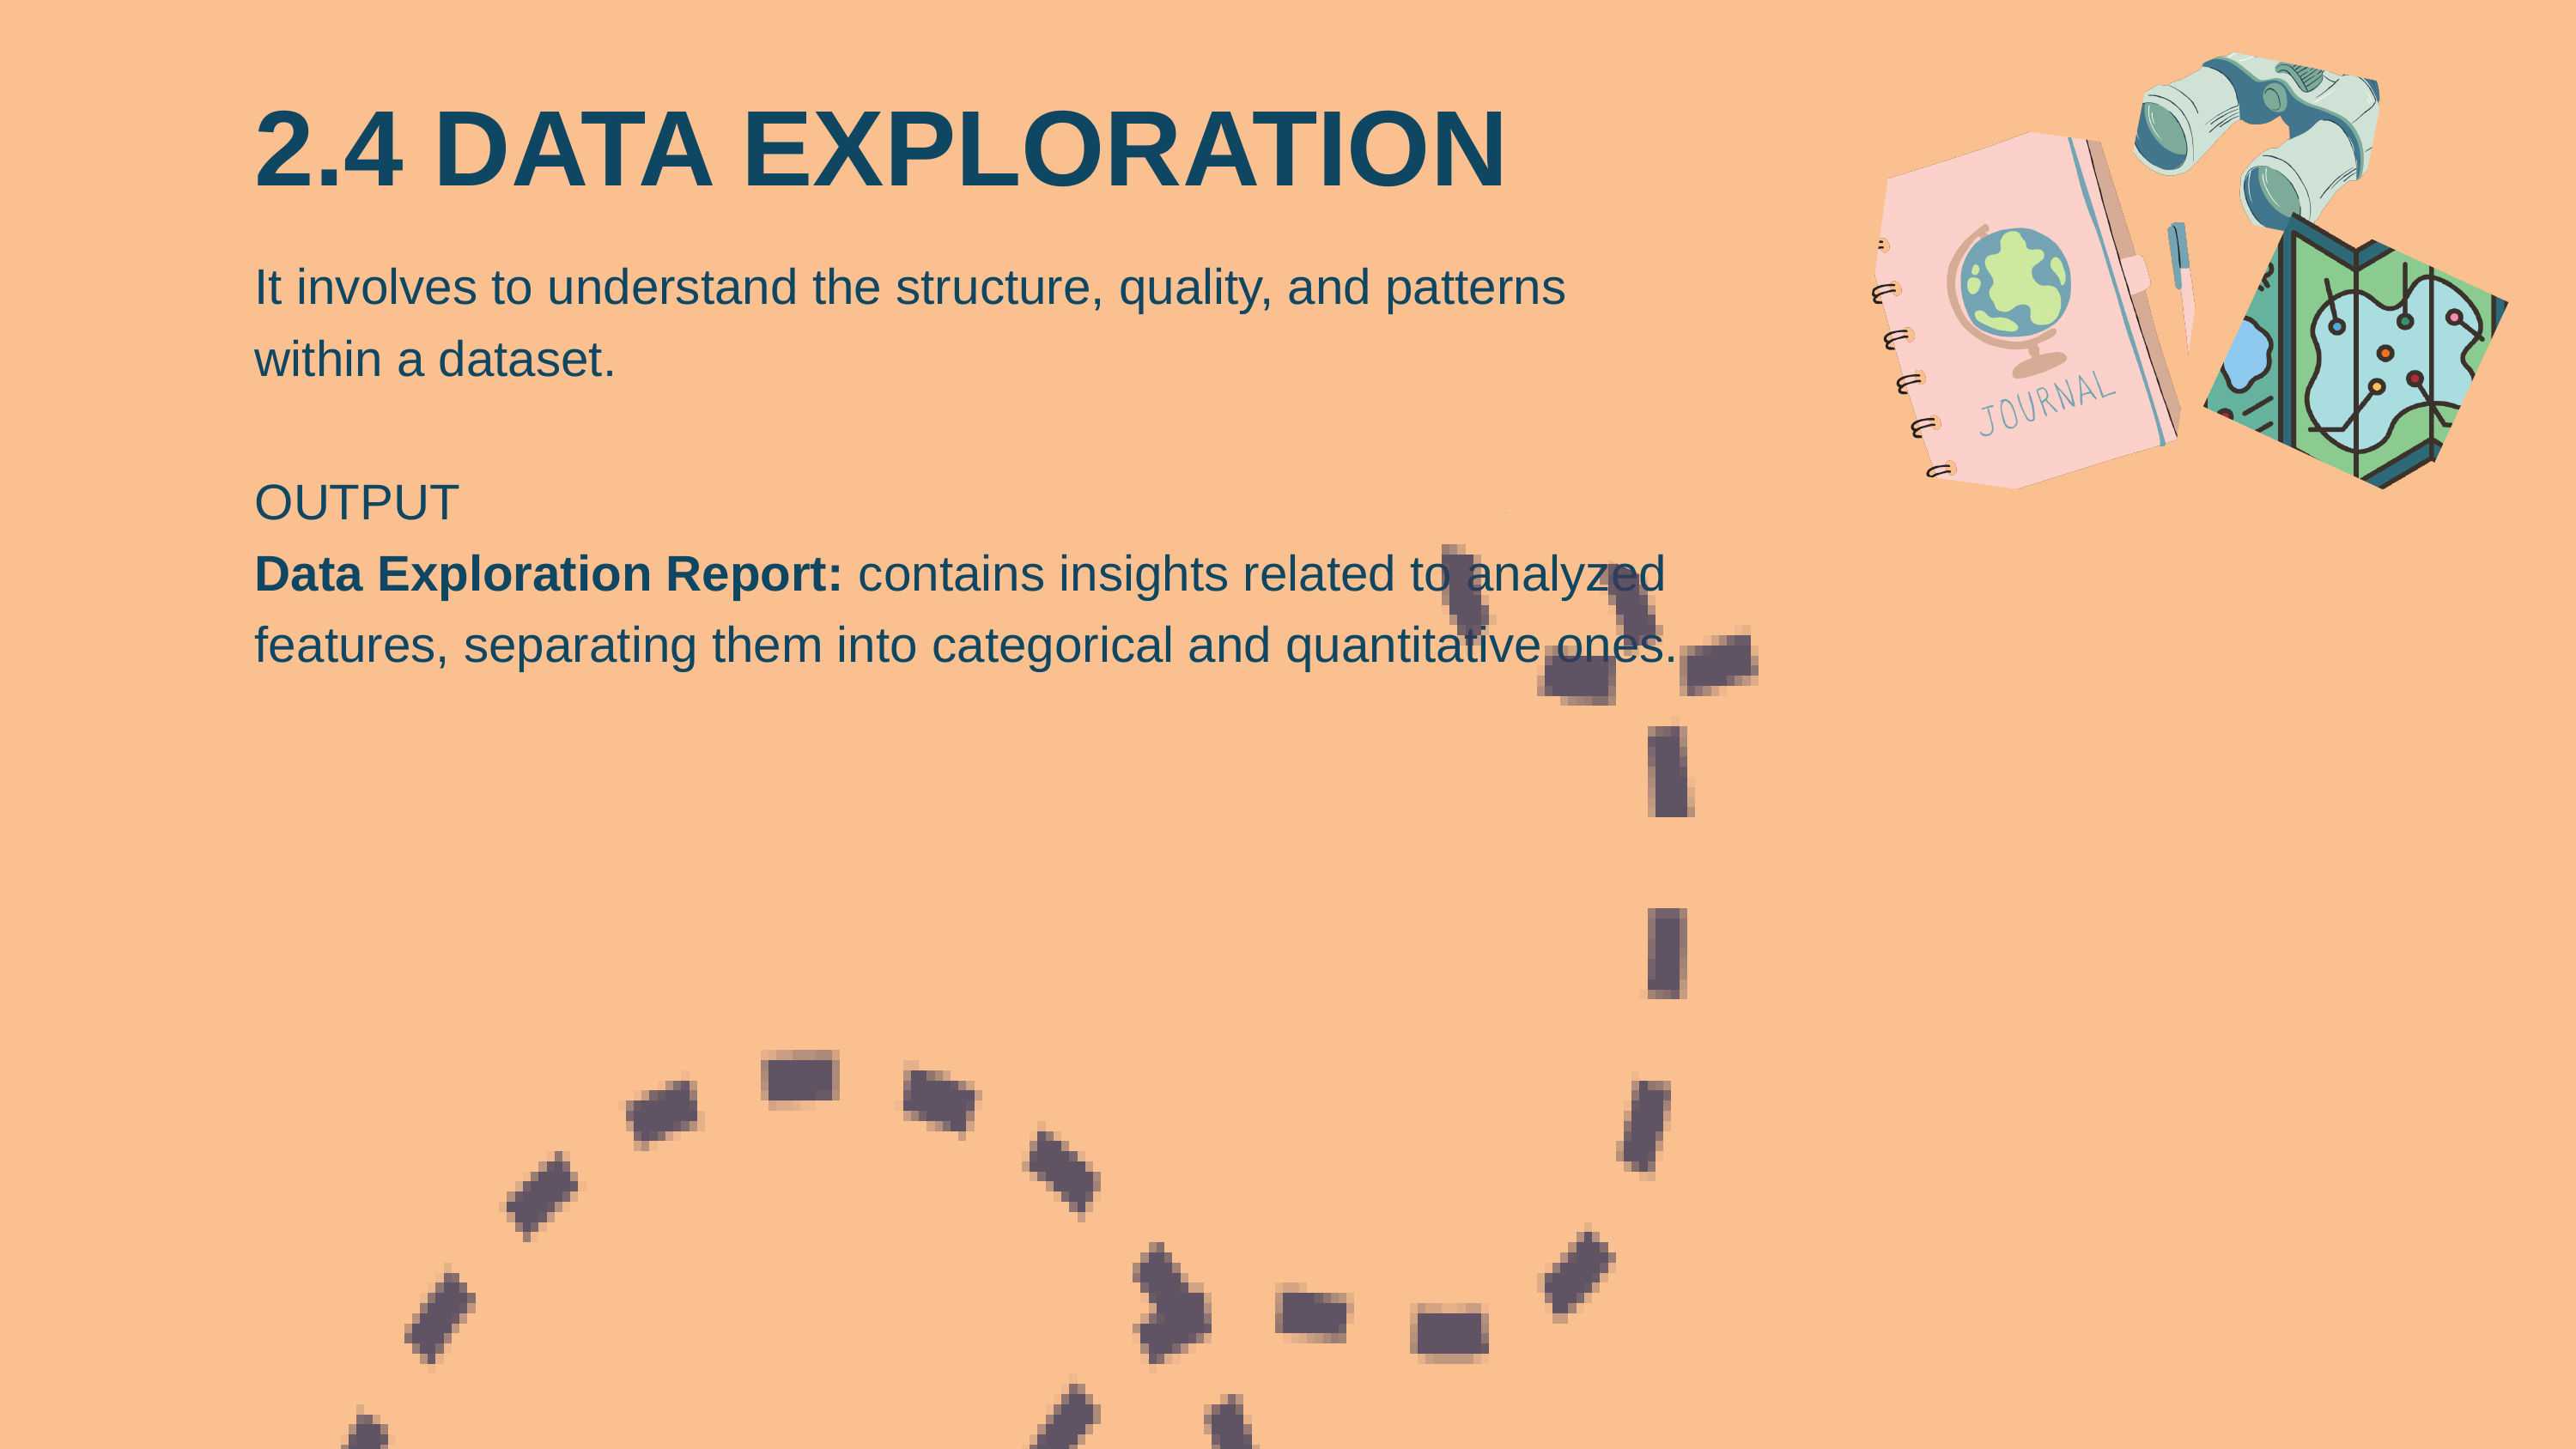

2.4 DATA EXPLORATION
It involves to understand the structure, quality, and patterns
within a dataset.

OUTPUT
Data Exploration Report: contains insights related to analyzed
features, separating them into categorical and quantitative ones.